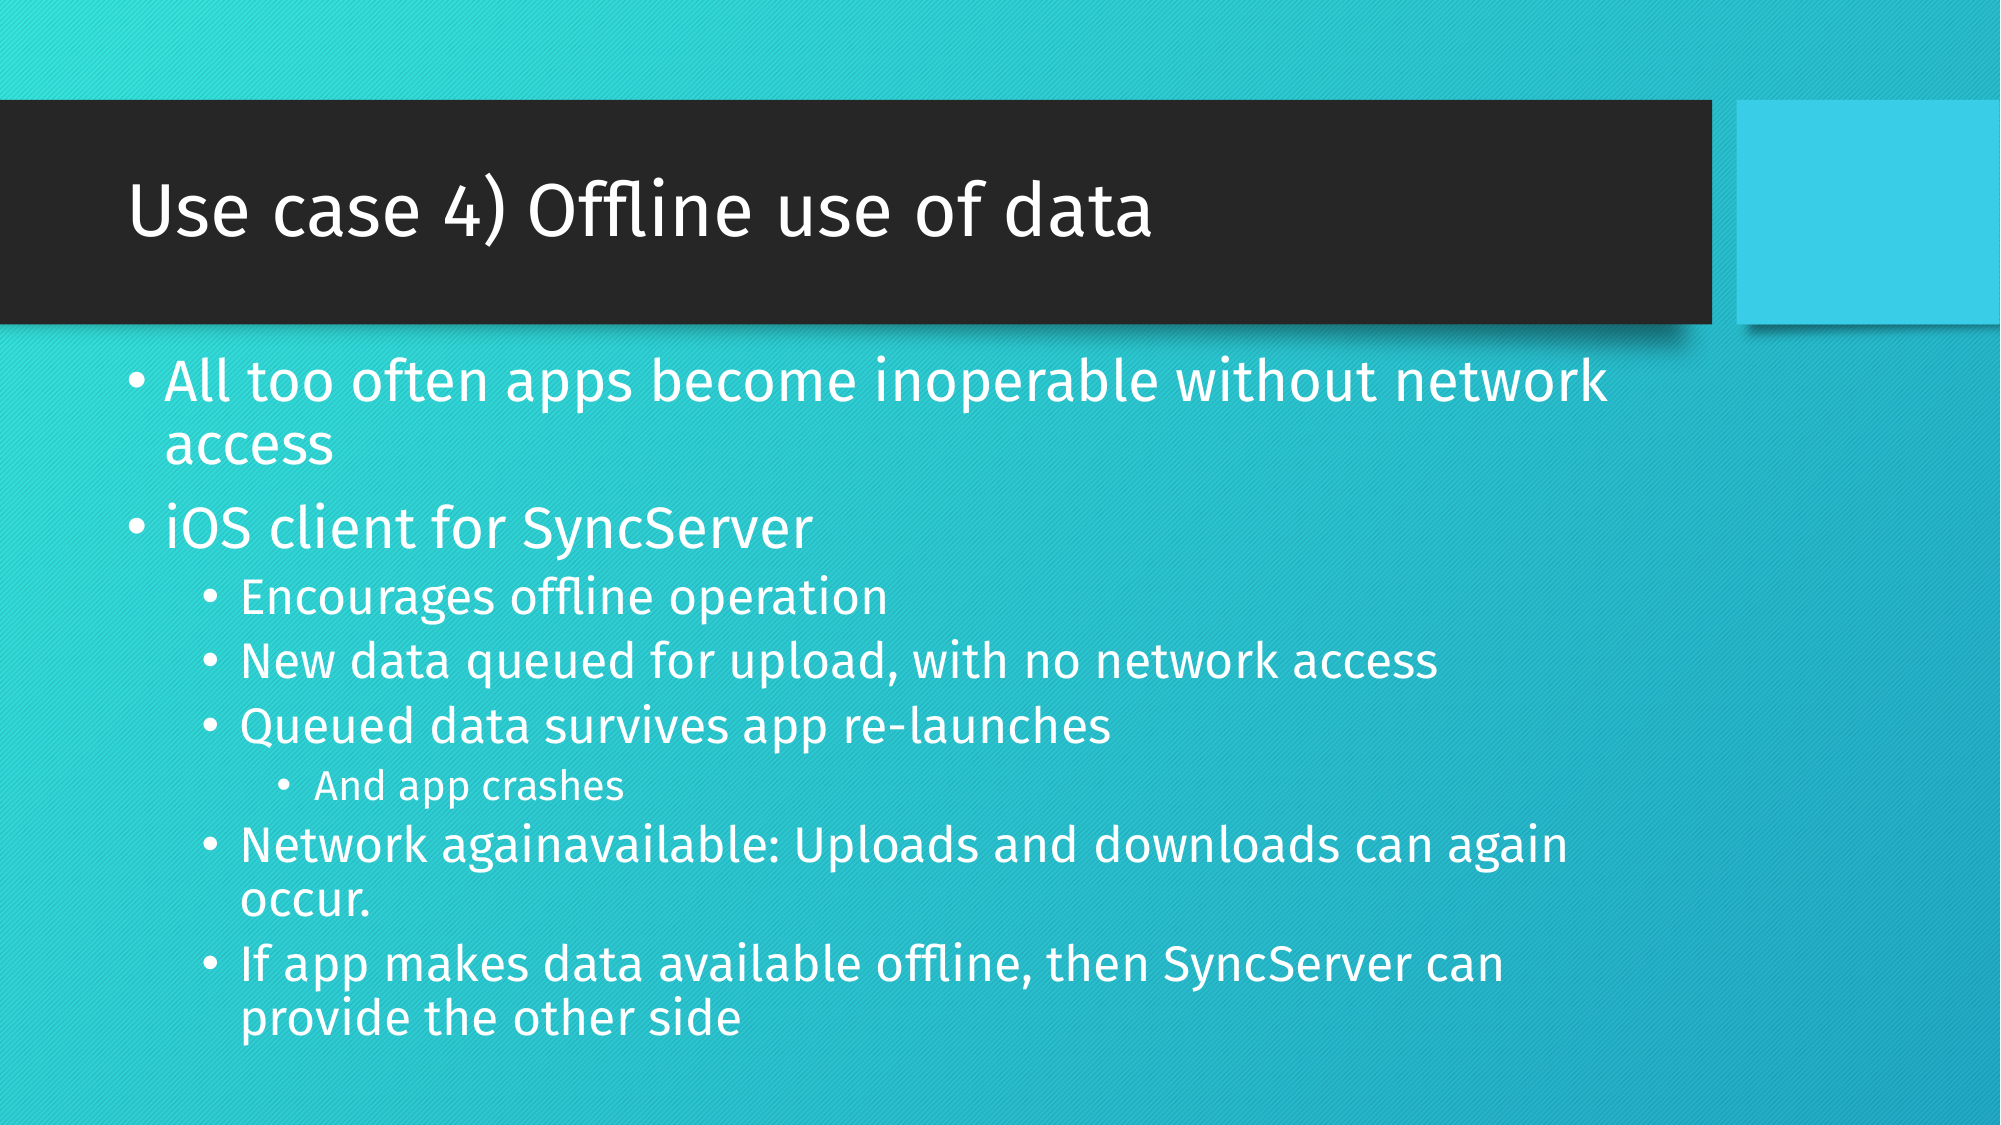

# Use case 4) Offline use of data
All too often apps become inoperable without network access
iOS client for SyncServer
Encourages offline operation
New data queued for upload, with no network access
Queued data survives app re-launches
And app crashes
Network againavailable: Uploads and downloads can again occur.
If app makes data available offline, then SyncServer can provide the other side